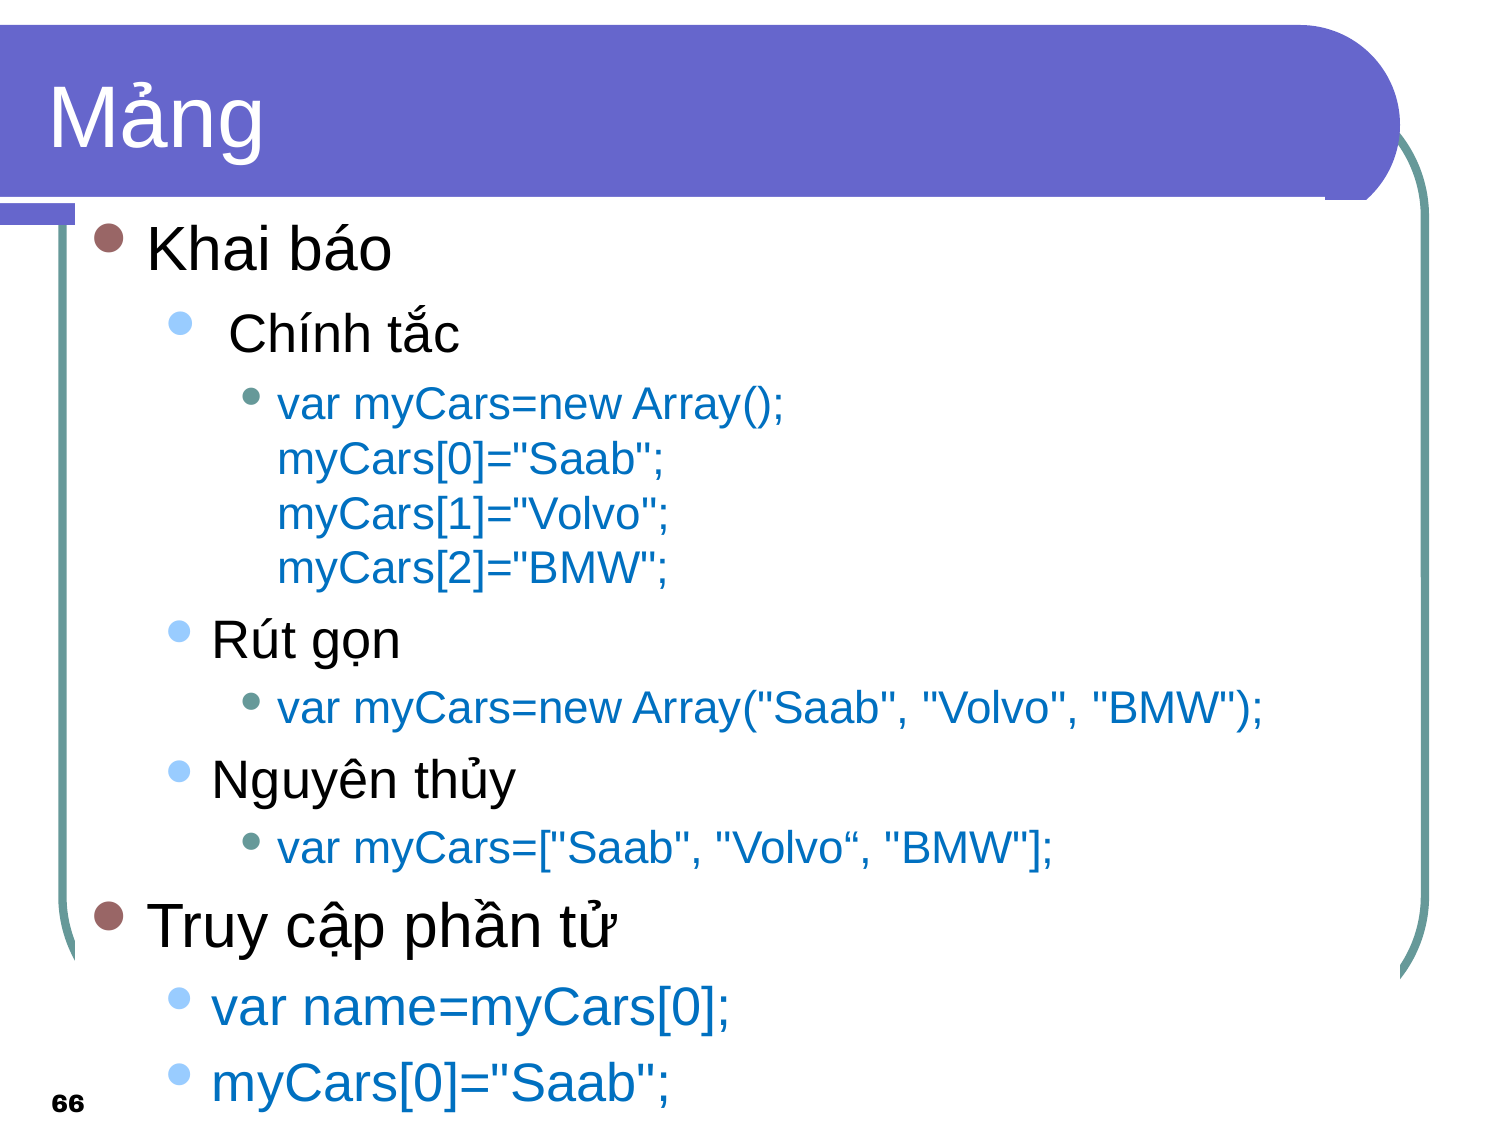

# Mảng
Khai báo
 Chính tắc
var myCars=new Array();
myCars[0]="Saab";
myCars[1]="Volvo";
myCars[2]="BMW";
Rút gọn
var myCars=new Array("Saab", "Volvo", "BMW");
Nguyên thủy
var myCars=["Saab", "Volvo“, "BMW"];
Truy cập phần tử
var name=myCars[0];
myCars[0]="Saab";
66